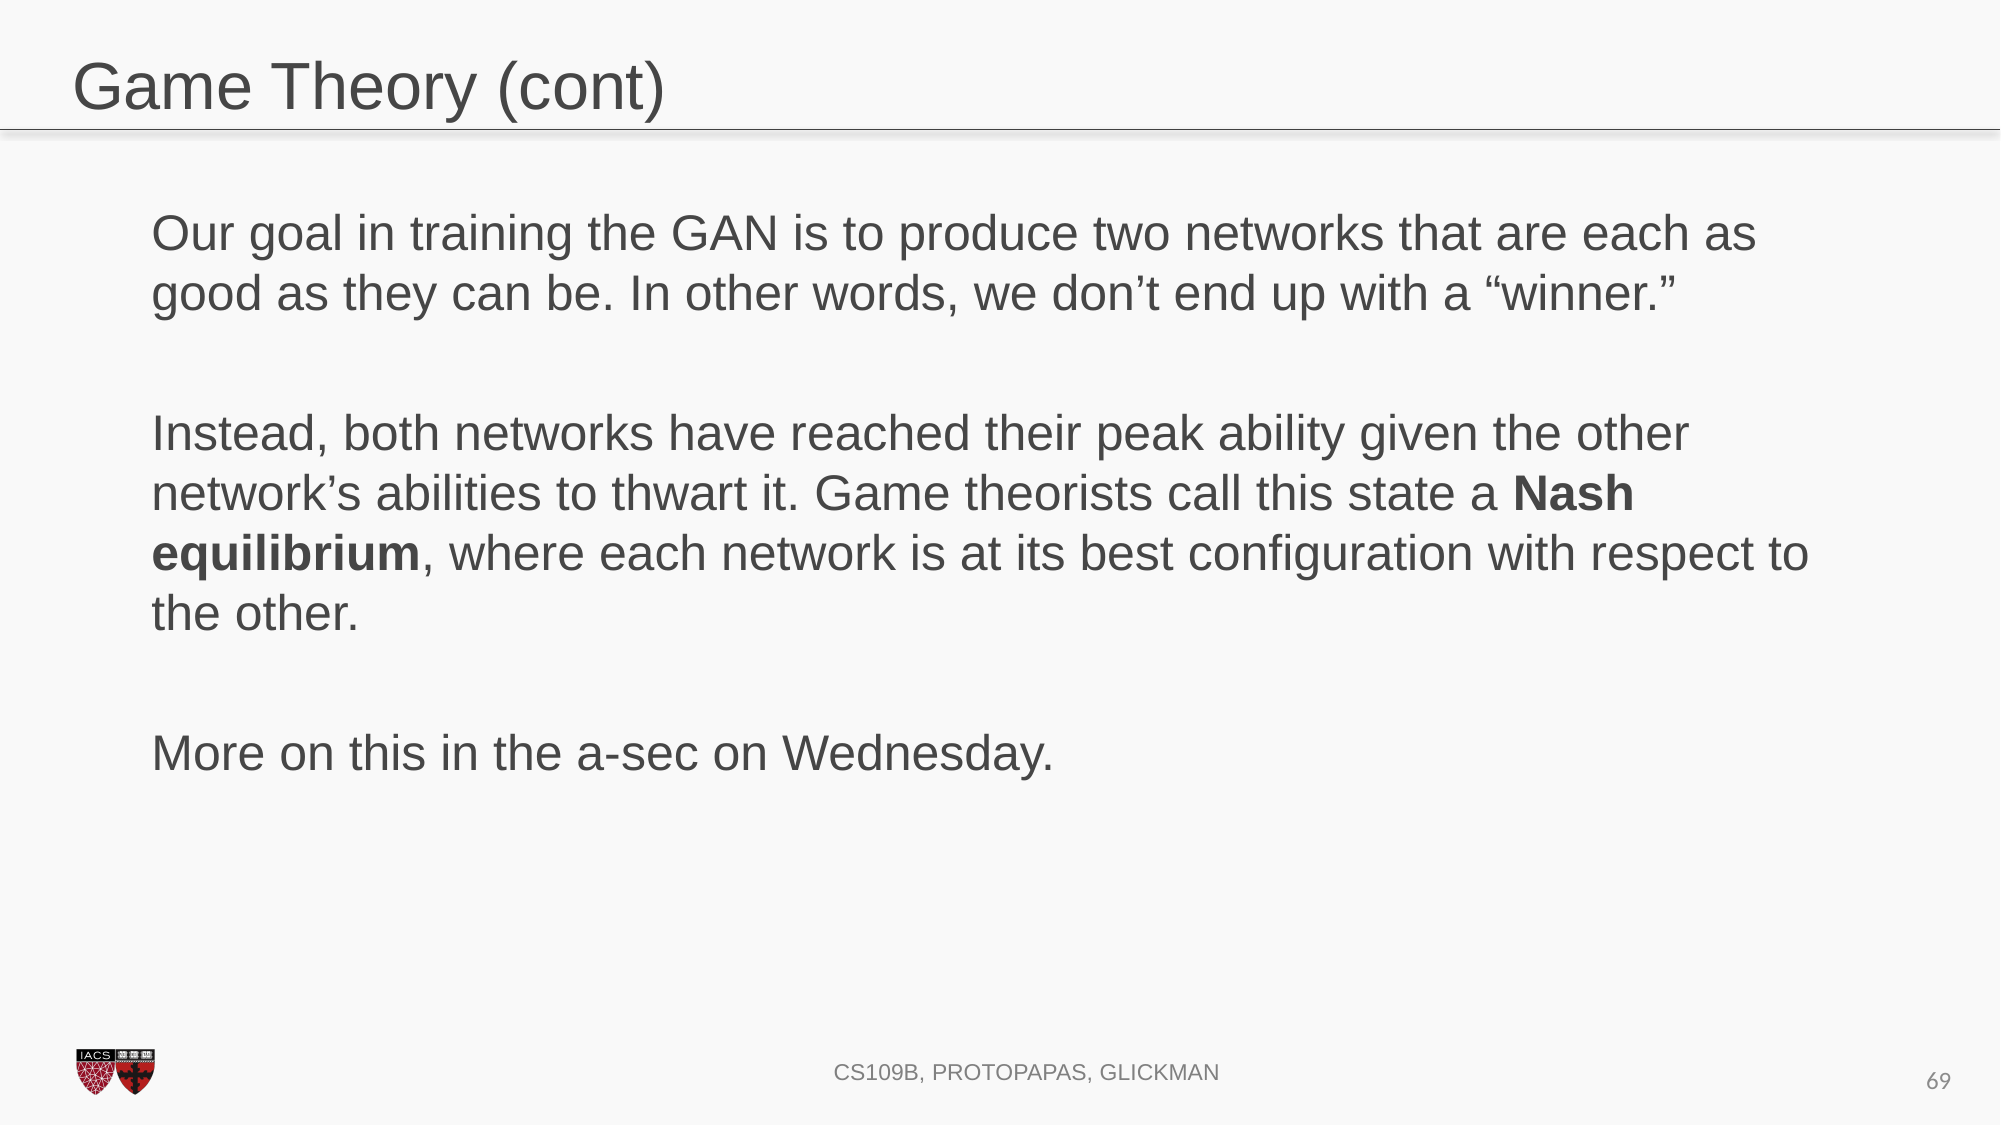

# Game Theory (cont)
Our goal in training the GAN is to produce two networks that are each as good as they can be. In other words, we don’t end up with a “winner.”

Instead, both networks have reached their peak ability given the other network’s abilities to thwart it. Game theorists call this state a Nash equilibrium, where each network is at its best configuration with respect to the other.

More on this in the a-sec on Wednesday.
69